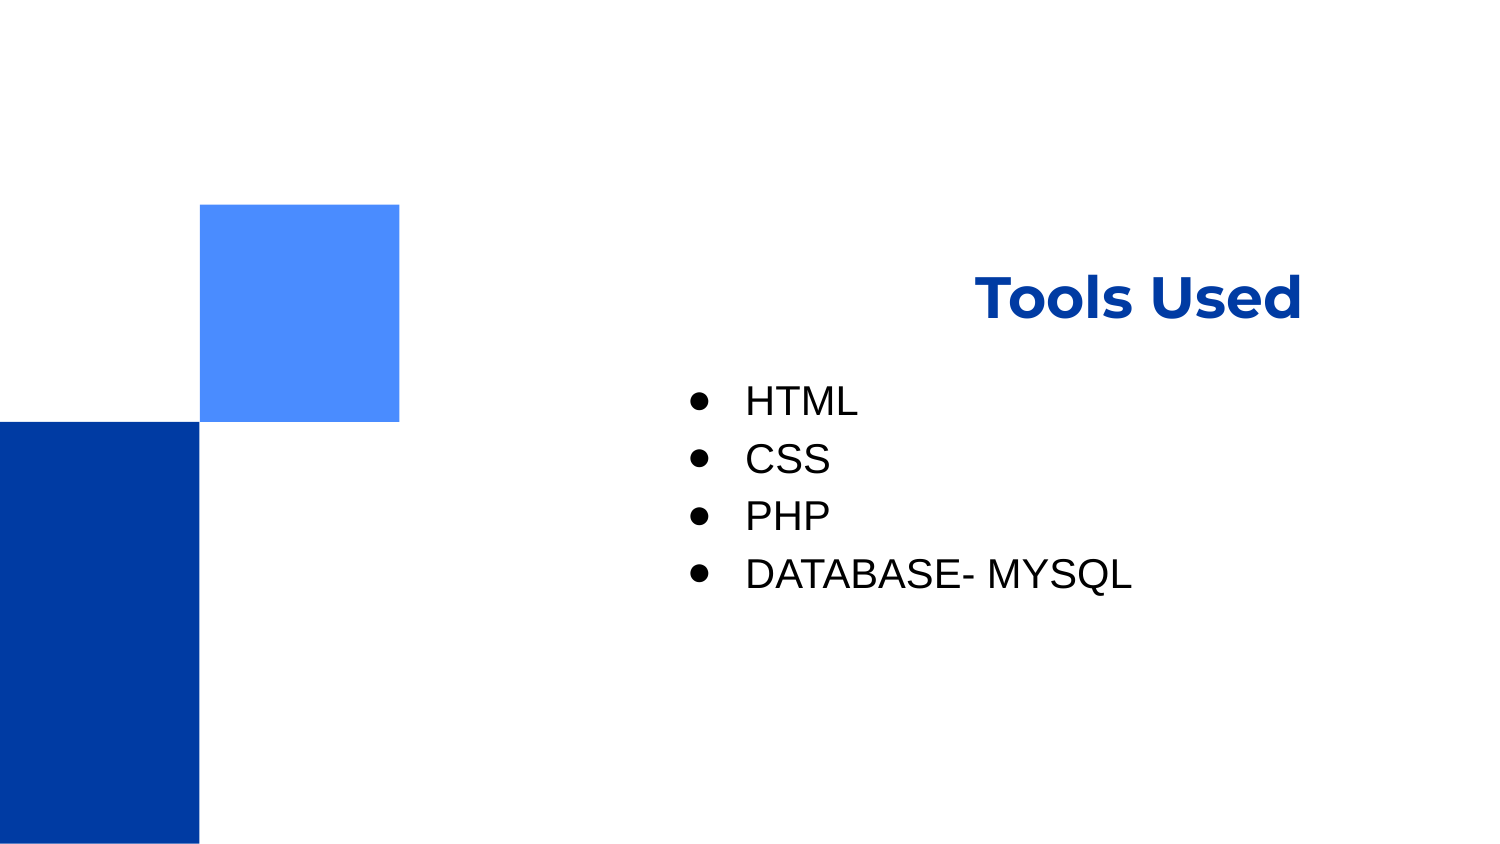

# Tools Used
HTML
CSS
PHP
DATABASE- MYSQL